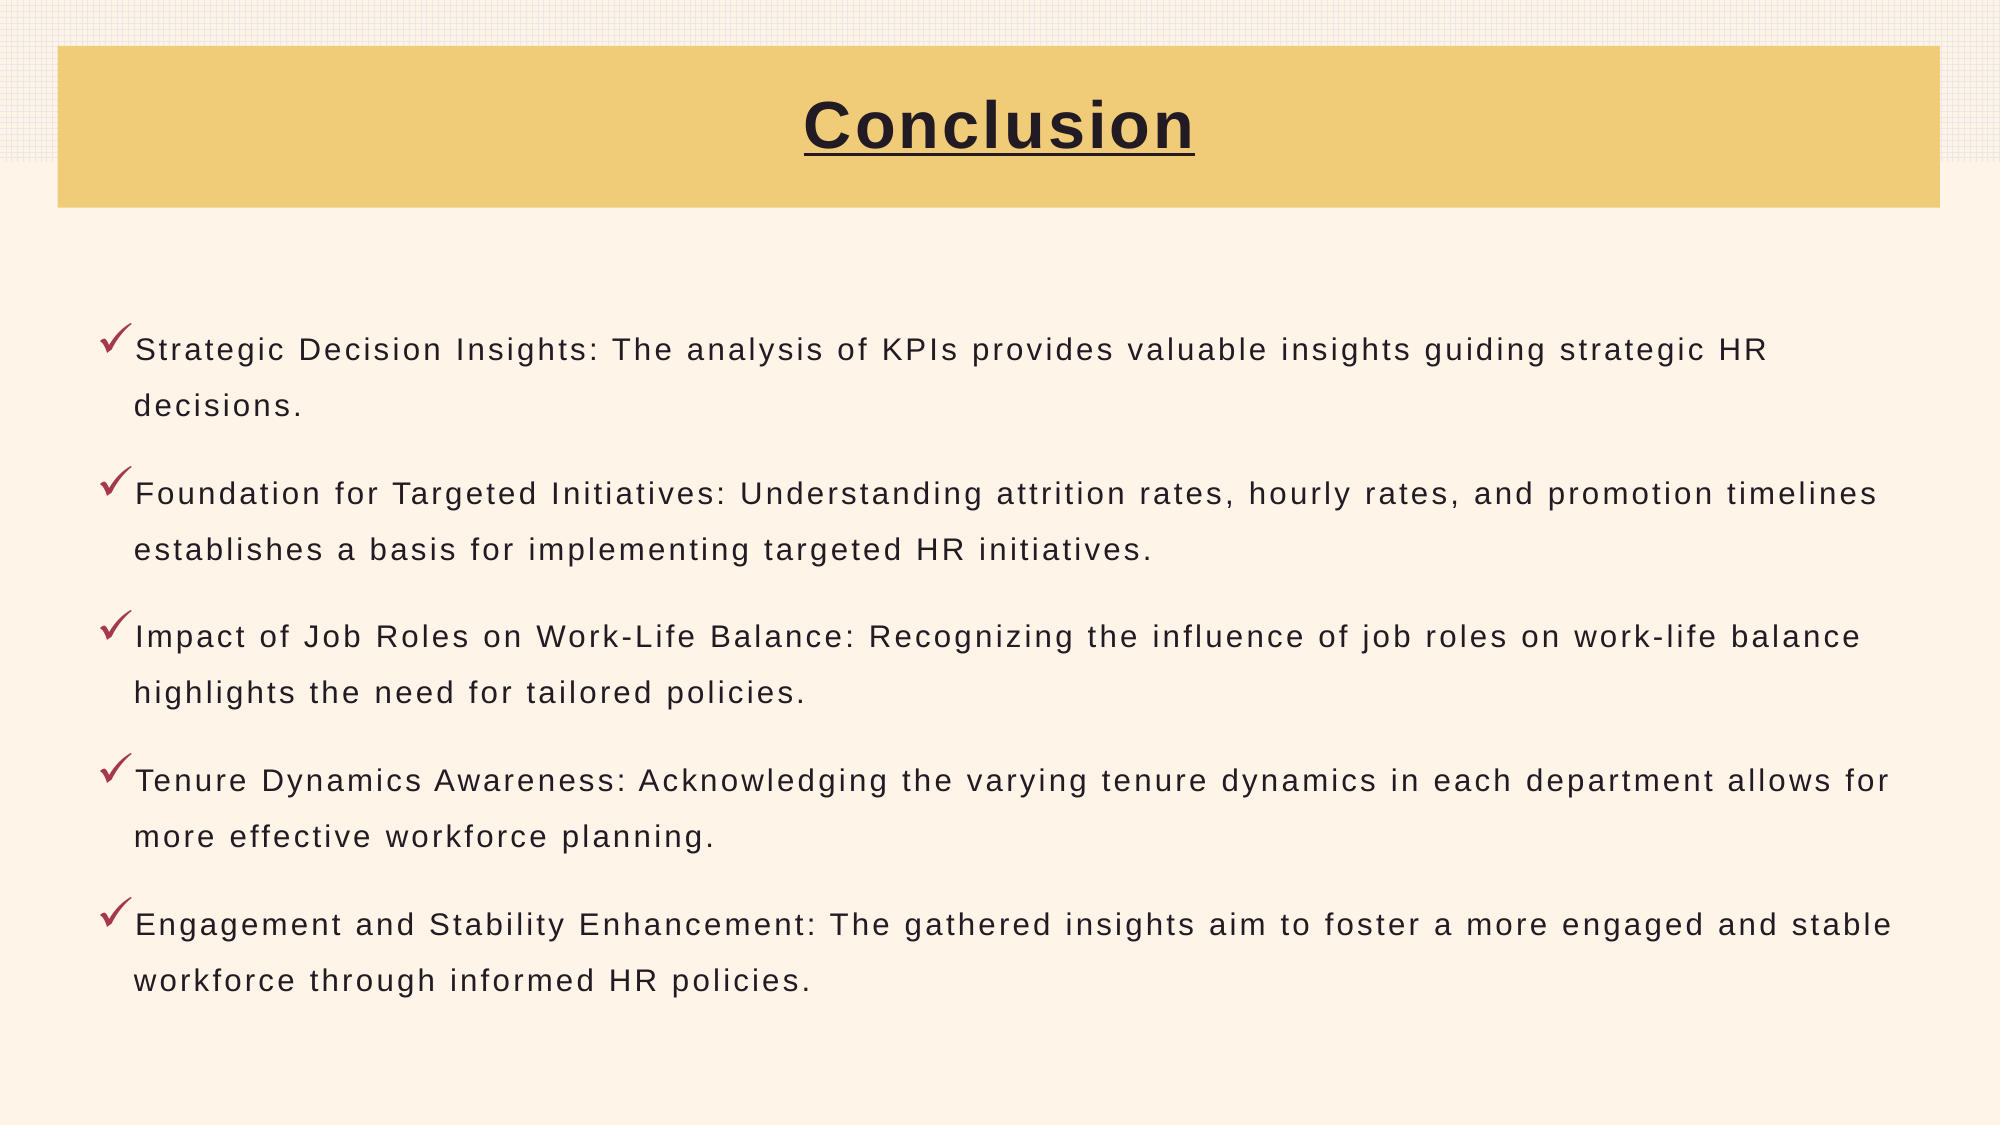

# Conclusion
Strategic Decision Insights: The analysis of KPIs provides valuable insights guiding strategic HR decisions.
Foundation for Targeted Initiatives: Understanding attrition rates, hourly rates, and promotion timelines establishes a basis for implementing targeted HR initiatives.
Impact of Job Roles on Work-Life Balance: Recognizing the influence of job roles on work-life balance highlights the need for tailored policies.
Tenure Dynamics Awareness: Acknowledging the varying tenure dynamics in each department allows for more effective workforce planning.
Engagement and Stability Enhancement: The gathered insights aim to foster a more engaged and stable workforce through informed HR policies.